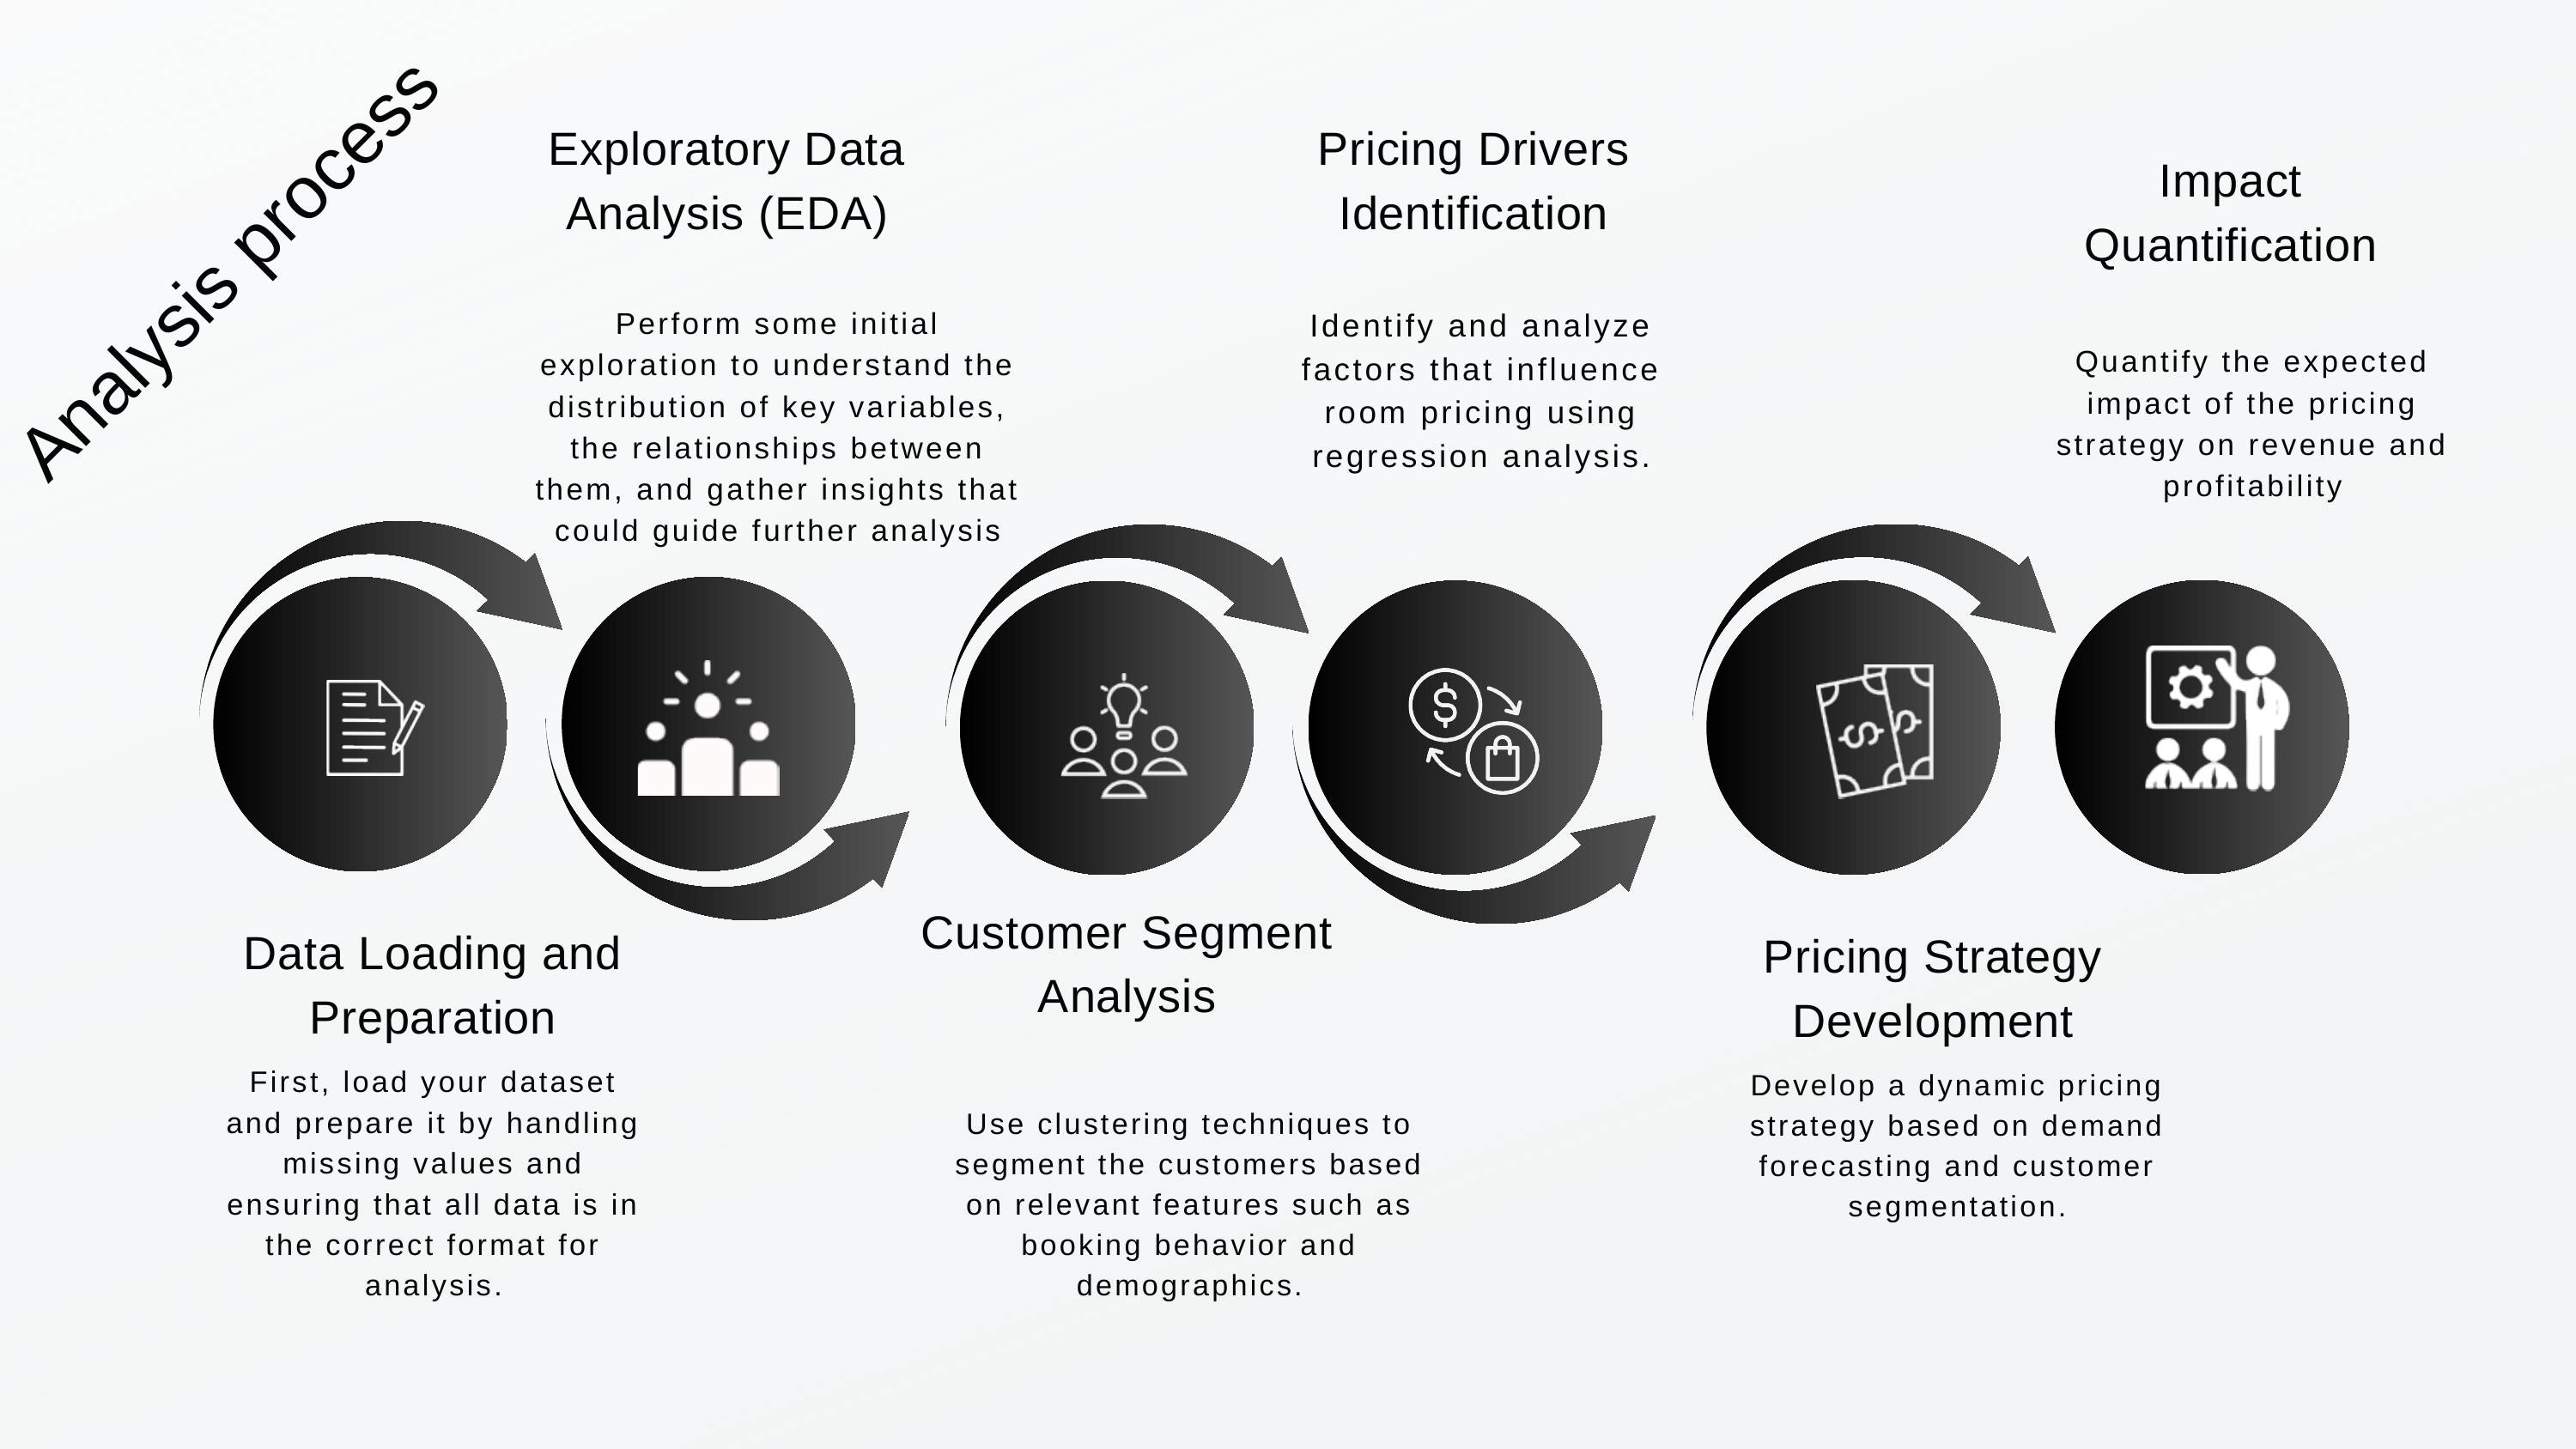

Exploratory Data Analysis (EDA)
Pricing Drivers Identification

Analysis process
Impact Quantification
Perform some initial exploration to understand the distribution of key variables, the relationships between them, and gather insights that could guide further analysis
Identify and analyze factors that influence room pricing using regression analysis.
Quantify the expected impact of the pricing strategy on revenue and profitability

Customer Segment Analysis
Data Loading and Preparation
Pricing Strategy Development
First, load your dataset and prepare it by handling missing values and ensuring that all data is in the correct format for analysis.
Develop a dynamic pricing strategy based on demand forecasting and customer segmentation.
Use clustering techniques to segment the customers based on relevant features such as booking behavior and demographics.